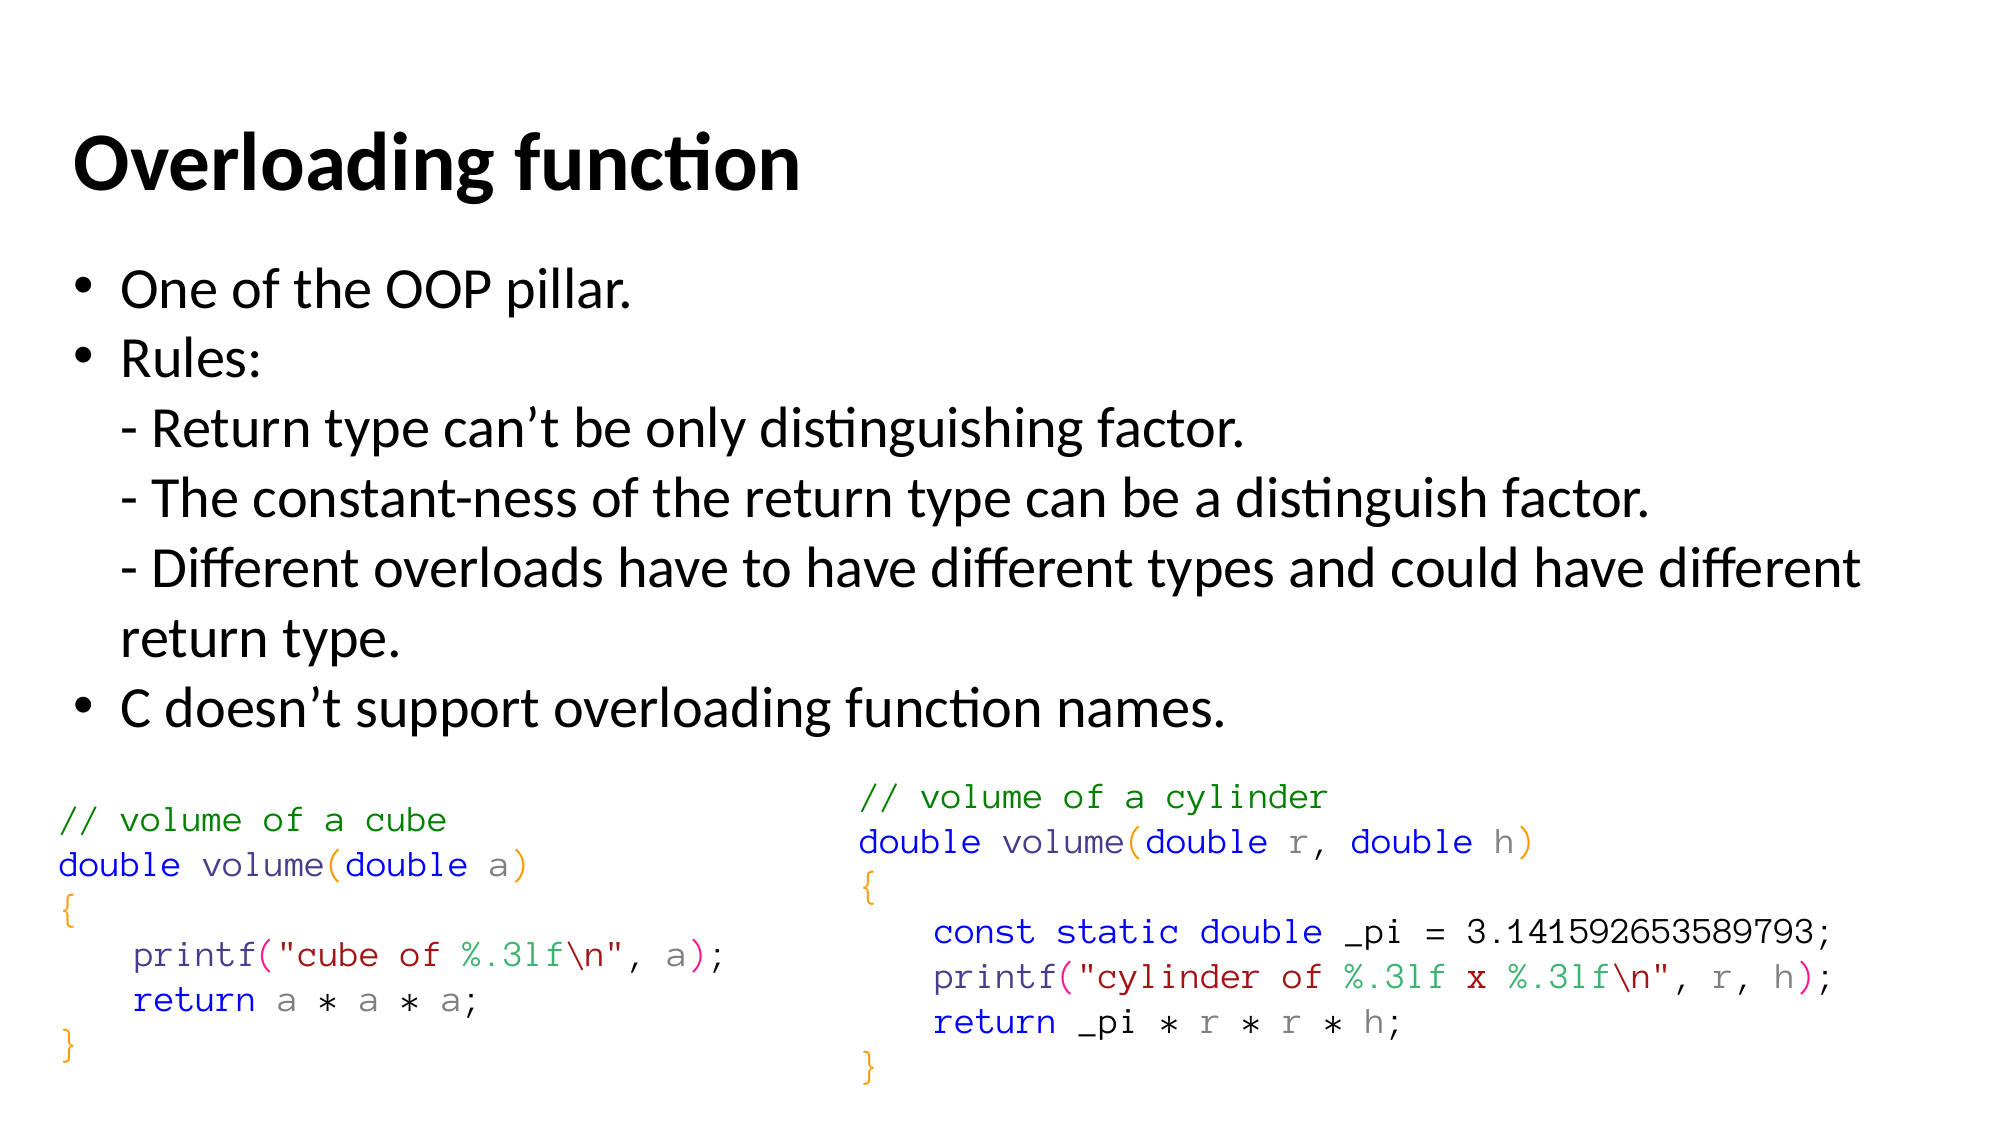

Overloading function
One of the OOP pillar.
Rules:
- Return type can’t be only distinguishing factor.
- The constant-ness of the return type can be a distinguish factor.
- Different overloads have to have different types and could have different return type.
C doesn’t support overloading function names.
// volume of a cylinder
double volume(double r, double h)
{
const static double _pi = 3.141592653589793;
printf("cylinder of %.3lf x %.3lf\n", r, h);
return _pi * r * r * h;
}
// volume of a cube
double volume(double a)
{
printf("cube of %.3lf\n", a);
return a * a * a;
}